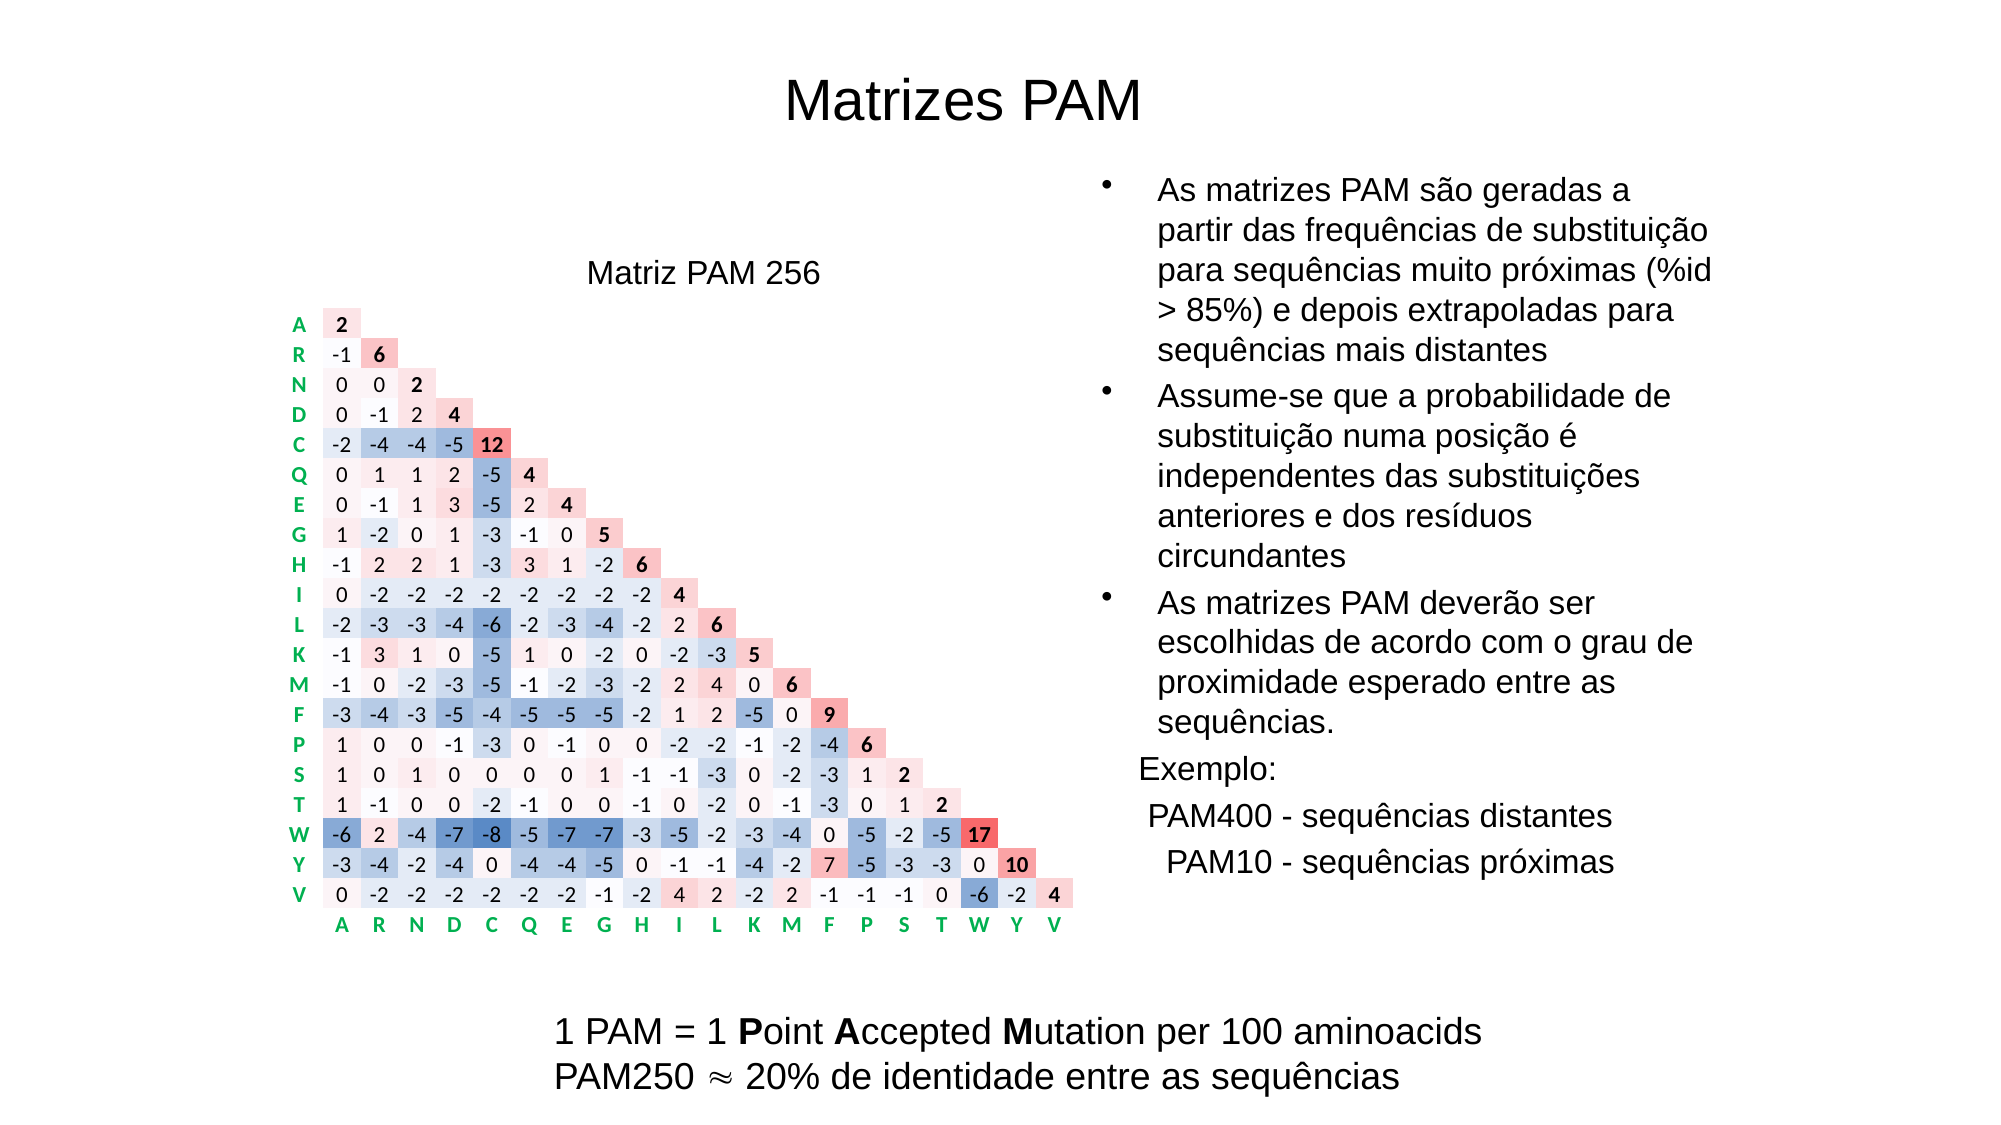

Matrizes PAM
As matrizes PAM são geradas a partir das frequências de substituição para sequências muito próximas (%id > 85%) e depois extrapoladas para sequências mais distantes
Assume-se que a probabilidade de substituição numa posição é independentes das substituições anteriores e dos resíduos circundantes
As matrizes PAM deverão ser escolhidas de acordo com o grau de proximidade esperado entre as sequências.
    Exemplo:
     PAM400 - sequências distantes
       PAM10 - sequências próximas

Matriz PAM 256
| A | 2 |  |  |  |  |  |  |  |  |  |  |  |  |  |  |  |  |  |  |  |
| --- | --- | --- | --- | --- | --- | --- | --- | --- | --- | --- | --- | --- | --- | --- | --- | --- | --- | --- | --- | --- |
| R | -1 | 6 |  |  |  |  |  |  |  |  |  |  |  |  |  |  |  |  |  |  |
| N | 0 | 0 | 2 |  |  |  |  |  |  |  |  |  |  |  |  |  |  |  |  |  |
| D | 0 | -1 | 2 | 4 |  |  |  |  |  |  |  |  |  |  |  |  |  |  |  |  |
| C | -2 | -4 | -4 | -5 | 12 |  |  |  |  |  |  |  |  |  |  |  |  |  |  |  |
| Q | 0 | 1 | 1 | 2 | -5 | 4 |  |  |  |  |  |  |  |  |  |  |  |  |  |  |
| E | 0 | -1 | 1 | 3 | -5 | 2 | 4 |  |  |  |  |  |  |  |  |  |  |  |  |  |
| G | 1 | -2 | 0 | 1 | -3 | -1 | 0 | 5 |  |  |  |  |  |  |  |  |  |  |  |  |
| H | -1 | 2 | 2 | 1 | -3 | 3 | 1 | -2 | 6 |  |  |  |  |  |  |  |  |  |  |  |
| I | 0 | -2 | -2 | -2 | -2 | -2 | -2 | -2 | -2 | 4 |  |  |  |  |  |  |  |  |  |  |
| L | -2 | -3 | -3 | -4 | -6 | -2 | -3 | -4 | -2 | 2 | 6 |  |  |  |  |  |  |  |  |  |
| K | -1 | 3 | 1 | 0 | -5 | 1 | 0 | -2 | 0 | -2 | -3 | 5 |  |  |  |  |  |  |  |  |
| M | -1 | 0 | -2 | -3 | -5 | -1 | -2 | -3 | -2 | 2 | 4 | 0 | 6 |  |  |  |  |  |  |  |
| F | -3 | -4 | -3 | -5 | -4 | -5 | -5 | -5 | -2 | 1 | 2 | -5 | 0 | 9 |  |  |  |  |  |  |
| P | 1 | 0 | 0 | -1 | -3 | 0 | -1 | 0 | 0 | -2 | -2 | -1 | -2 | -4 | 6 |  |  |  |  |  |
| S | 1 | 0 | 1 | 0 | 0 | 0 | 0 | 1 | -1 | -1 | -3 | 0 | -2 | -3 | 1 | 2 |  |  |  |  |
| T | 1 | -1 | 0 | 0 | -2 | -1 | 0 | 0 | -1 | 0 | -2 | 0 | -1 | -3 | 0 | 1 | 2 |  |  |  |
| W | -6 | 2 | -4 | -7 | -8 | -5 | -7 | -7 | -3 | -5 | -2 | -3 | -4 | 0 | -5 | -2 | -5 | 17 |  |  |
| Y | -3 | -4 | -2 | -4 | 0 | -4 | -4 | -5 | 0 | -1 | -1 | -4 | -2 | 7 | -5 | -3 | -3 | 0 | 10 |  |
| V | 0 | -2 | -2 | -2 | -2 | -2 | -2 | -1 | -2 | 4 | 2 | -2 | 2 | -1 | -1 | -1 | 0 | -6 | -2 | 4 |
|  | A | R | N | D | C | Q | E | G | H | I | L | K | M | F | P | S | T | W | Y | V |
1 PAM = 1 Point Accepted Mutation per 100 aminoacids
PAM250 ≈ 20% de identidade entre as sequências